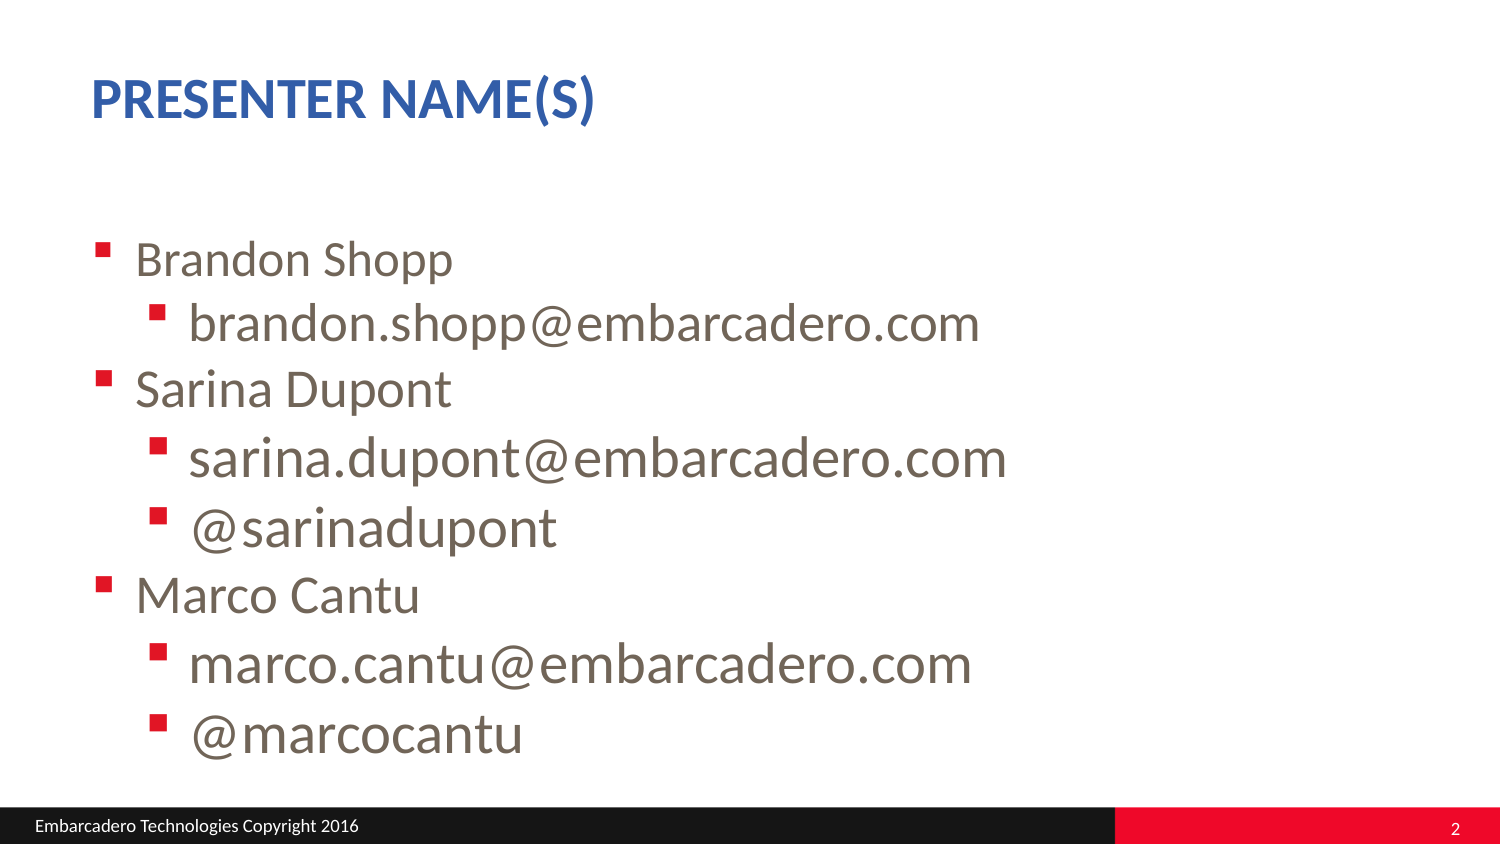

# Presenter Name(s)
Brandon Shopp
brandon.shopp@embarcadero.com
Sarina Dupont
sarina.dupont@embarcadero.com
@sarinadupont
Marco Cantu
marco.cantu@embarcadero.com
@marcocantu
2